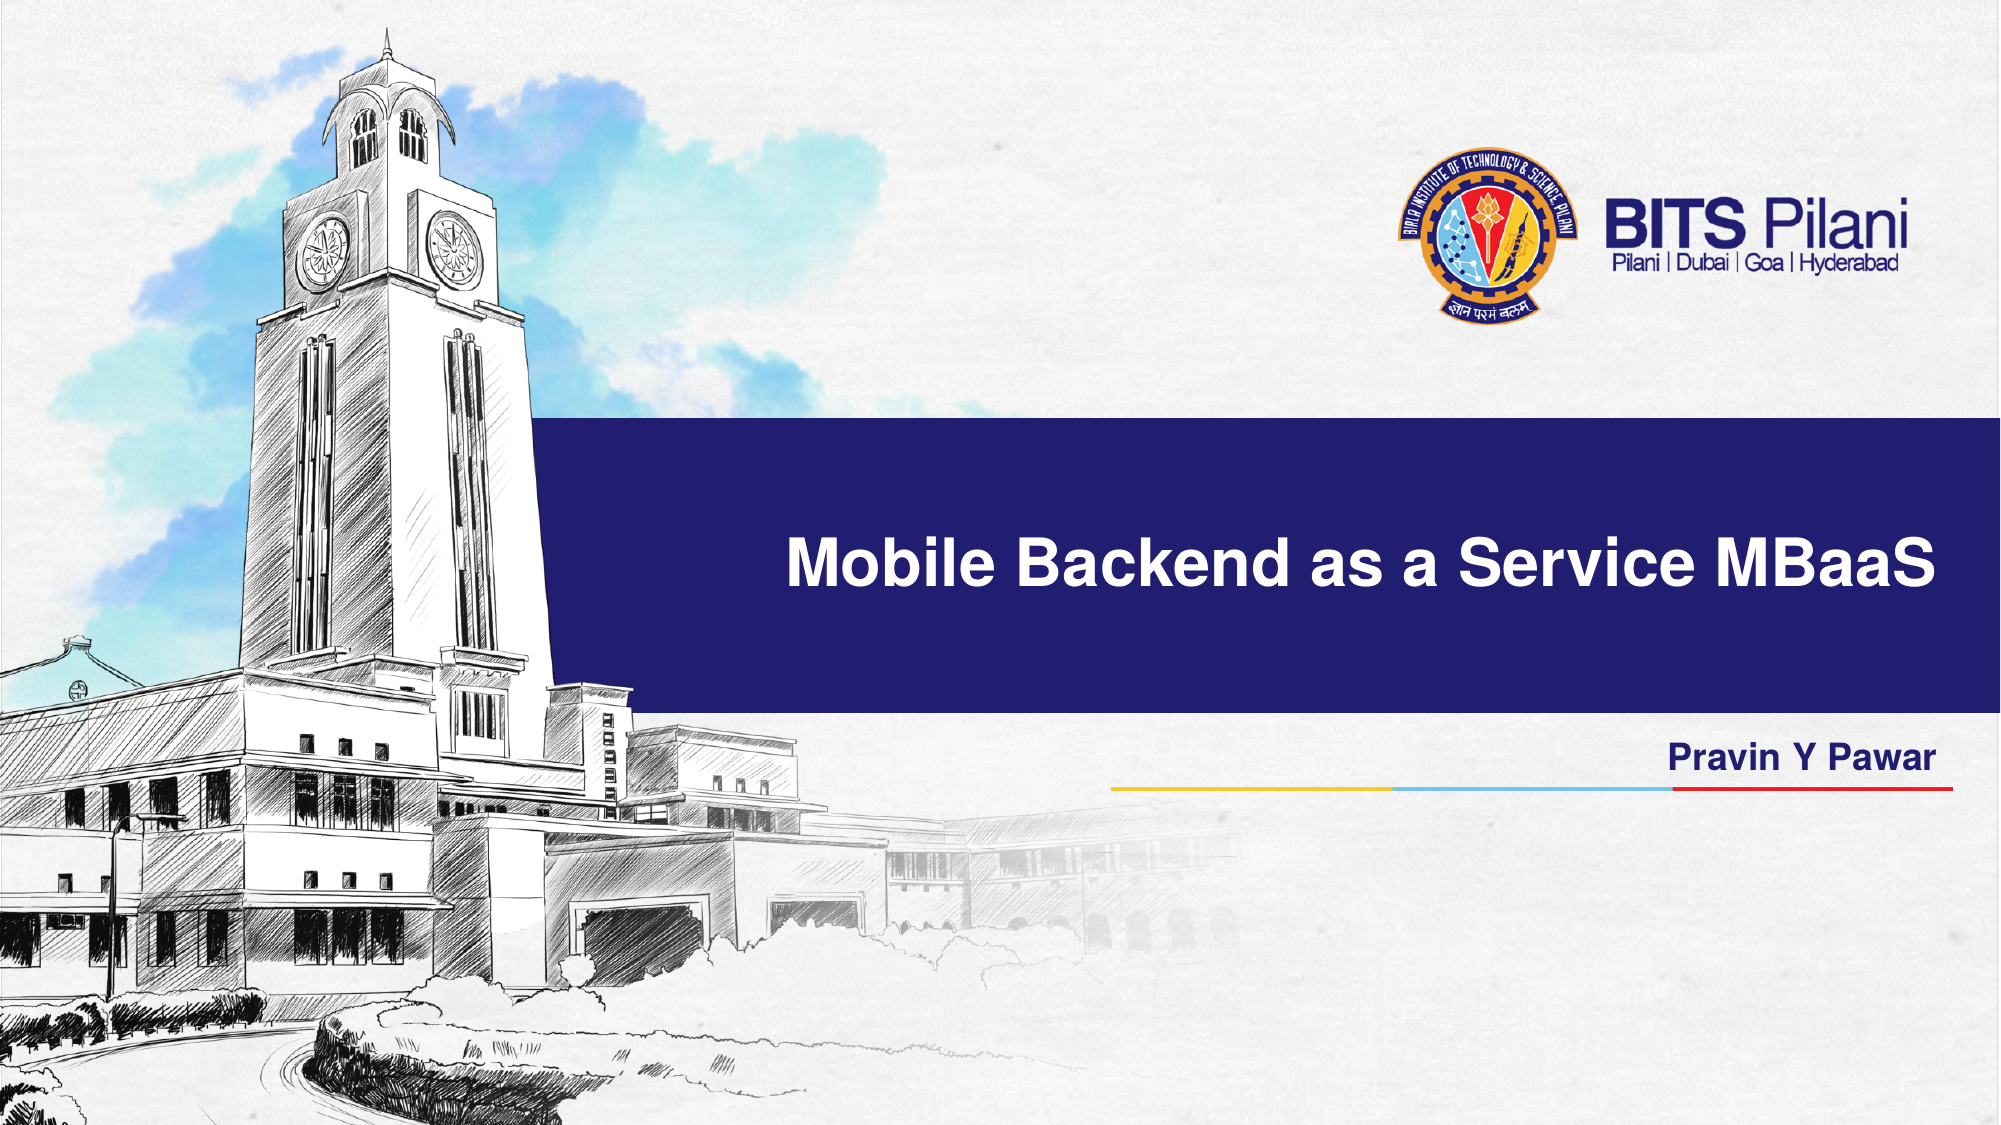

# Mobile Backend as a Service MBaaS
Pravin Y Pawar